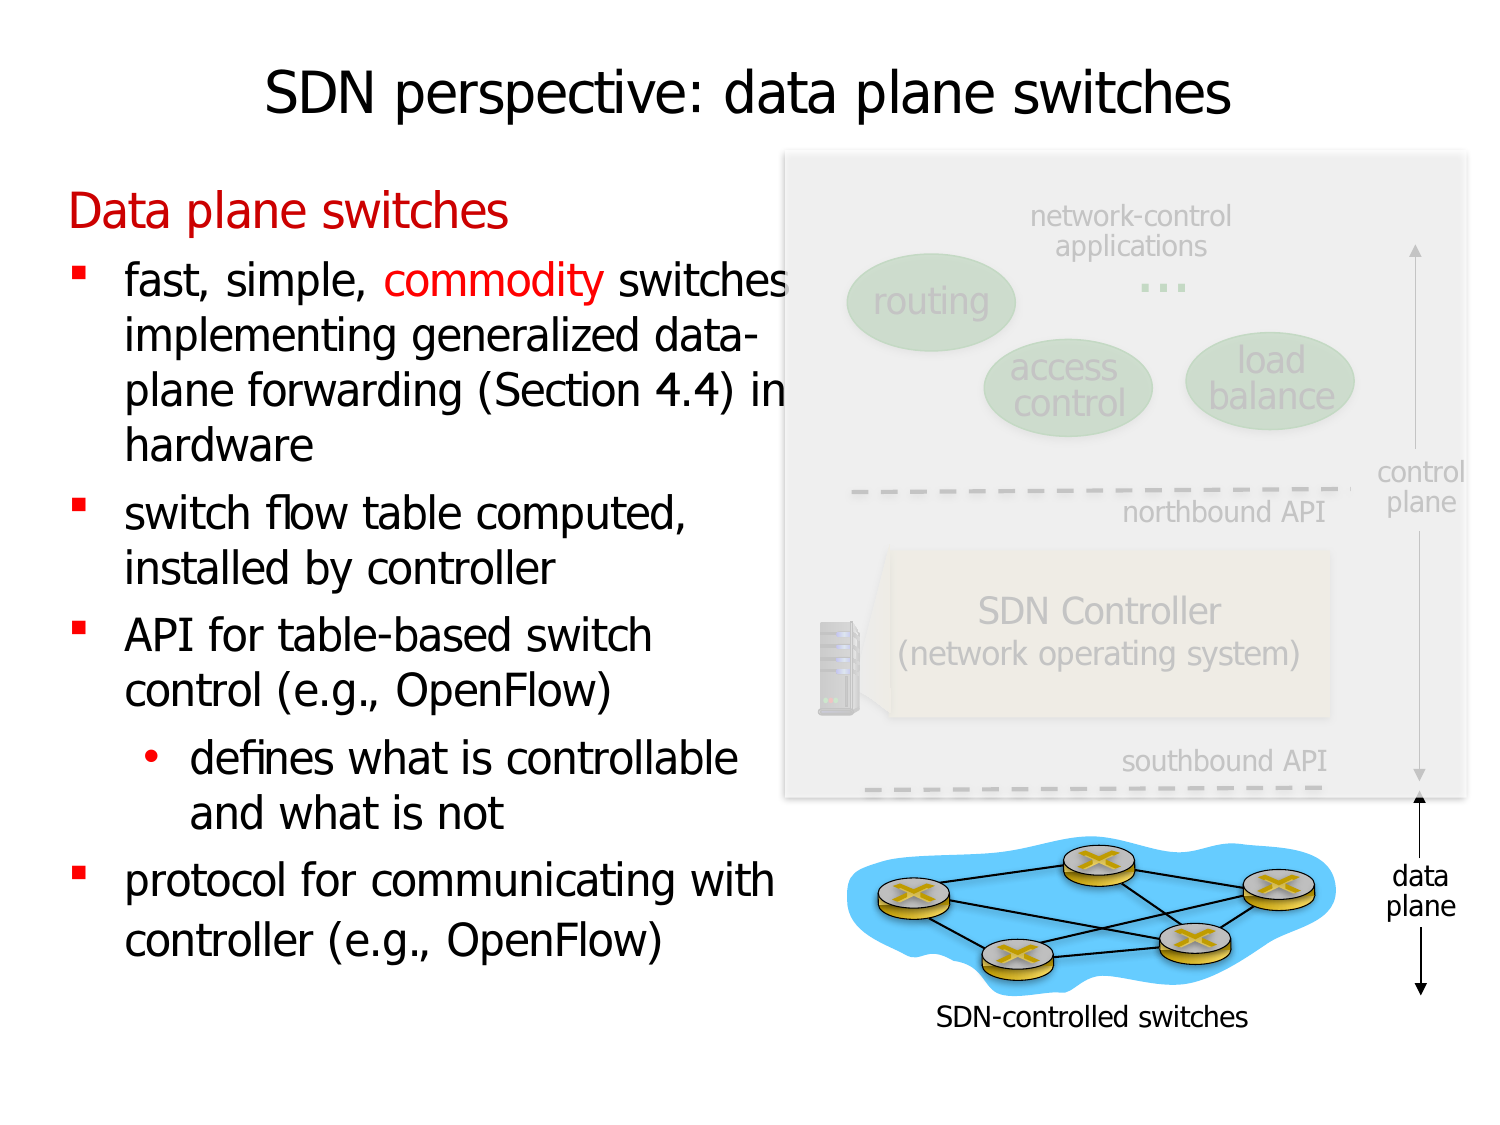

# SDN perspective: data plane switches

Data plane switches
fast, simple, commodity switches implementing generalized data-plane forwarding (Section 4.4) in hardware
switch flow table computed, installed by controller
API for table-based switch control (e.g., OpenFlow)
defines what is controllable and what is not
protocol for communicating with controller (e.g., OpenFlow)
network-control applications
…

routing

load
balance

access
control
control
plane
northbound API

SDN Controller
(network operating system)

southbound API

data
plane
SDN-controlled switches